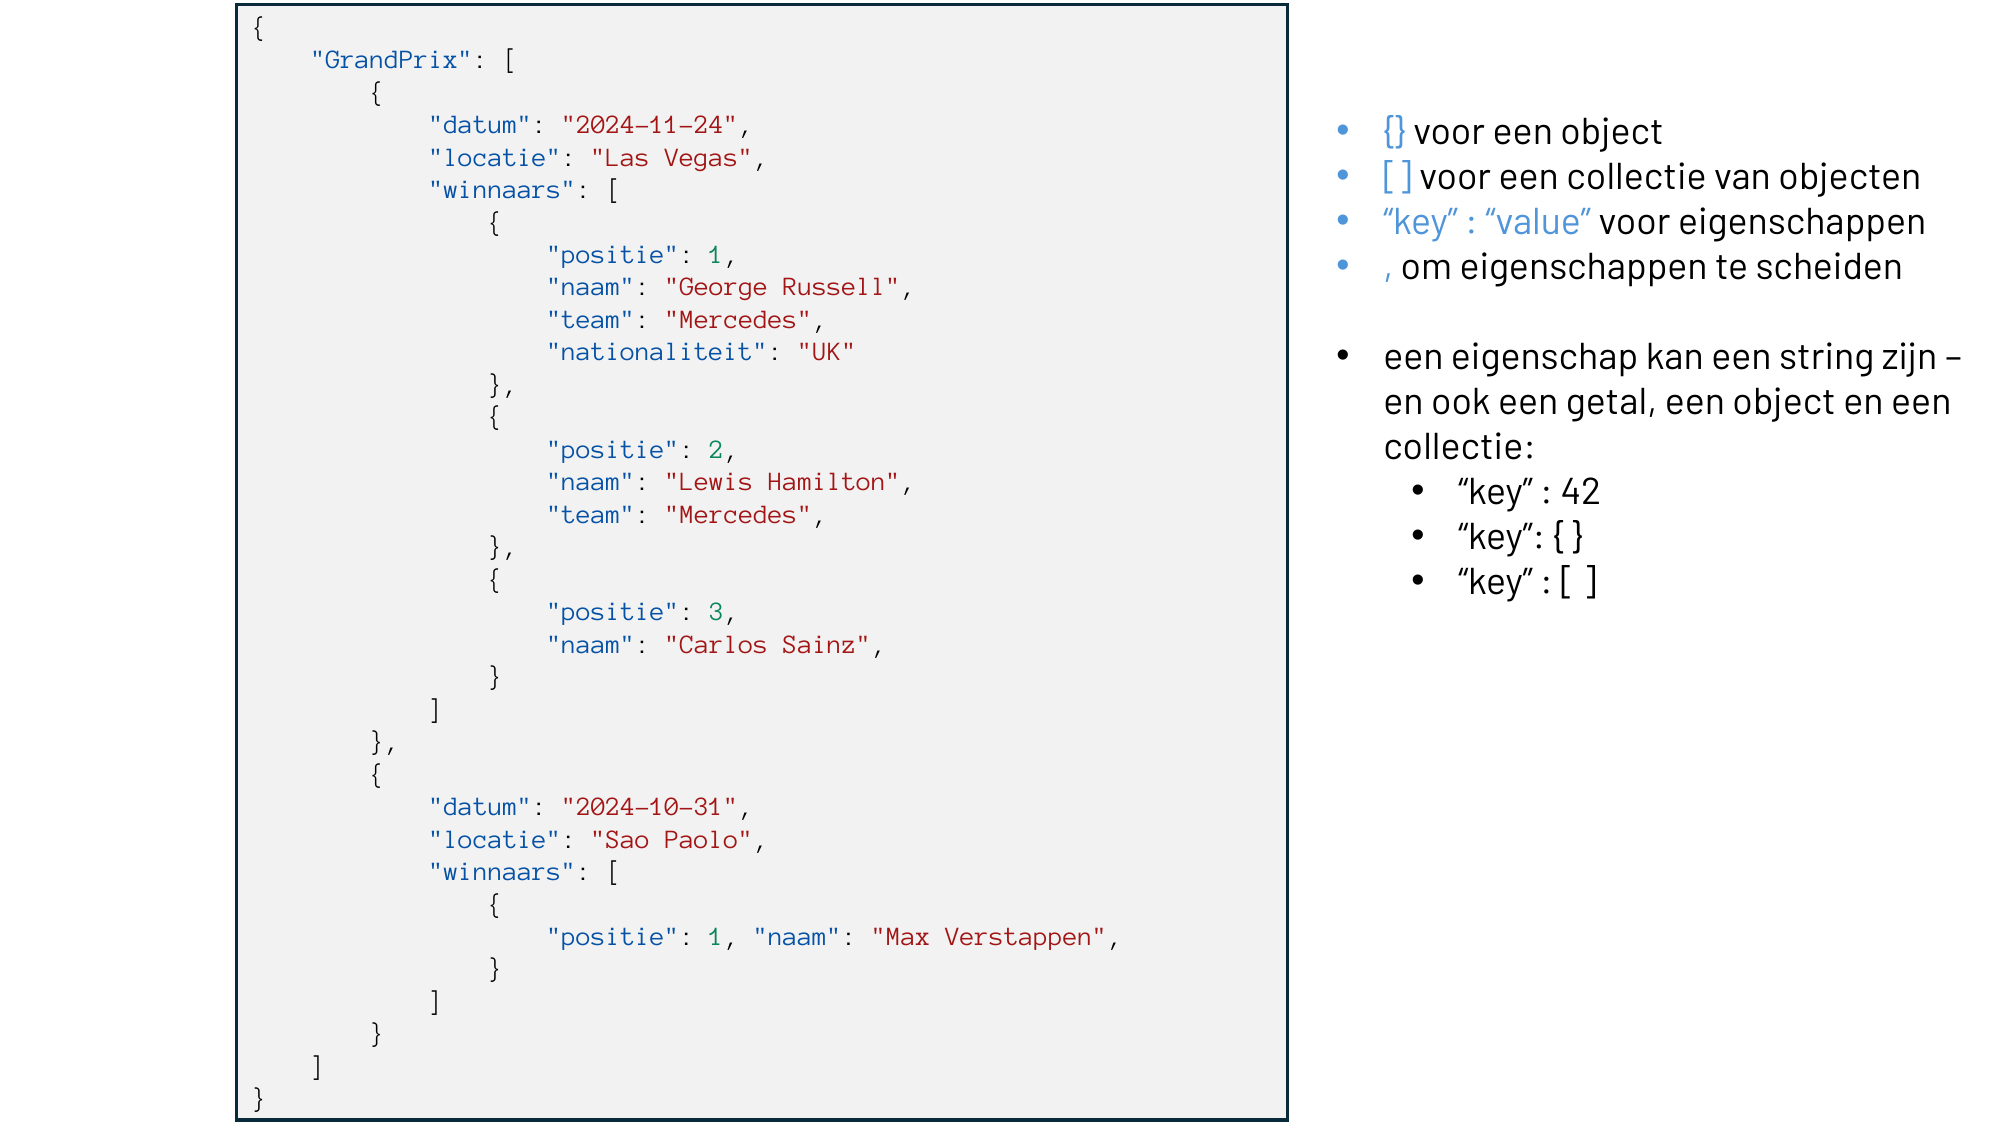

{
    "GrandPrix": [
        {
            "datum": "2024-11-24",
            "locatie": "Las Vegas",
            "winnaars": [
                {
                    "positie": 1,
                    "naam": "George Russell",
                    "team": "Mercedes",
                    "nationaliteit": "UK"
                },
                {
                    "positie": 2,
                    "naam": "Lewis Hamilton",
                    "team": "Mercedes",
                },
                {
                    "positie": 3,
                    "naam": "Carlos Sainz",
                }
            ]
        },
        {
            "datum": "2024-10-31",
            "locatie": "Sao Paolo",
            "winnaars": [
                {
                    "positie": 1, "naam": "Max Verstappen",
                }
            ]
        }
    ]
}

}

{} voor een object
[] voor een collectie van objecten
“key” : “value” voor eigenschappen
, om eigenschappen te scheiden
een eigenschap kan een string zijn – en ook een getal, een object en een collectie:
“key” : 42
“key”: { }
“key” : [ ]